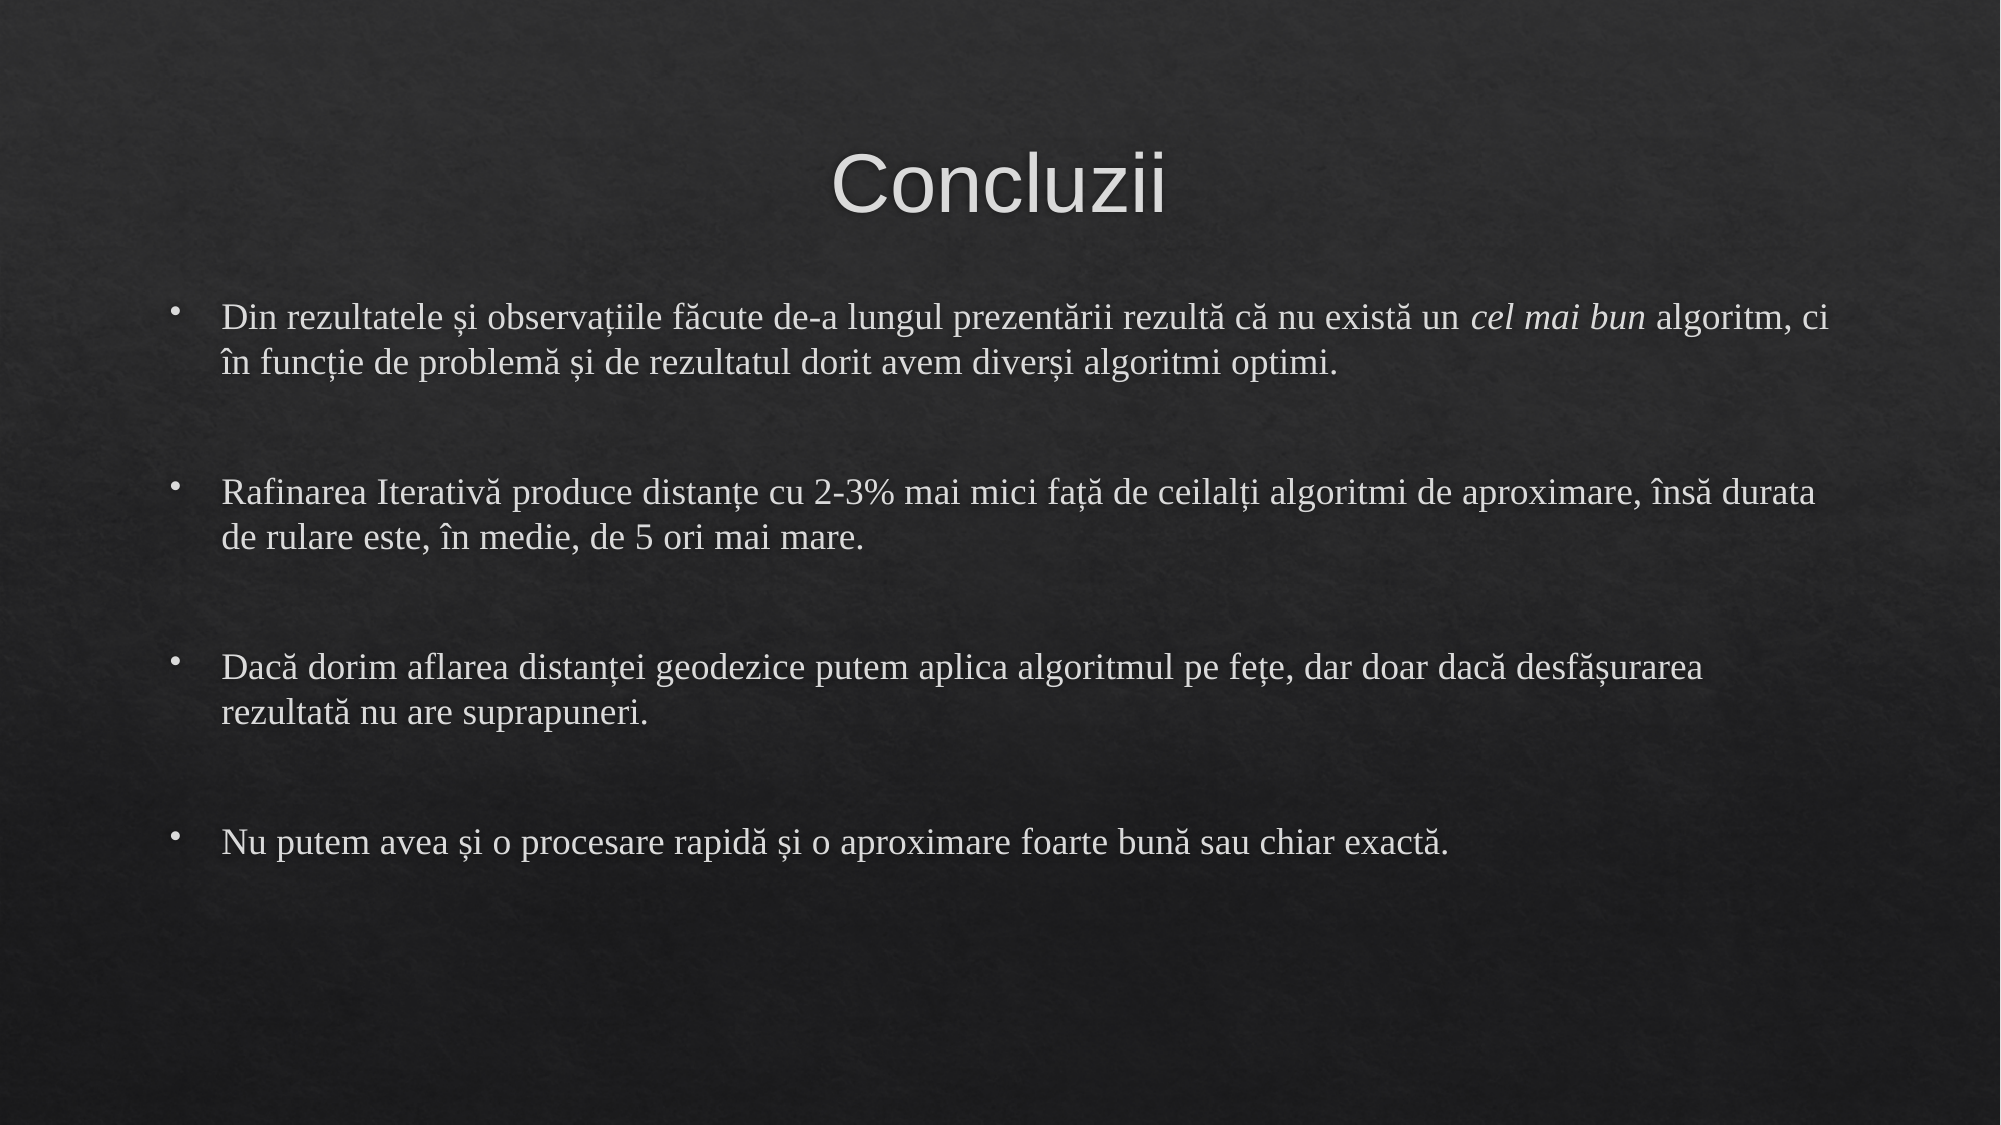

# Concluzii
Din rezultatele și observațiile făcute de-a lungul prezentării rezultă că nu există un cel mai bun algoritm, ci în funcție de problemă și de rezultatul dorit avem diverși algoritmi optimi.

Rafinarea Iterativă produce distanțe cu 2-3% mai mici față de ceilalți algoritmi de aproximare, însă durata de rulare este, în medie, de 5 ori mai mare.

Dacă dorim aflarea distanței geodezice putem aplica algoritmul pe fețe, dar doar dacă desfășurarea rezultată nu are suprapuneri.

Nu putem avea și o procesare rapidă și o aproximare foarte bună sau chiar exactă.